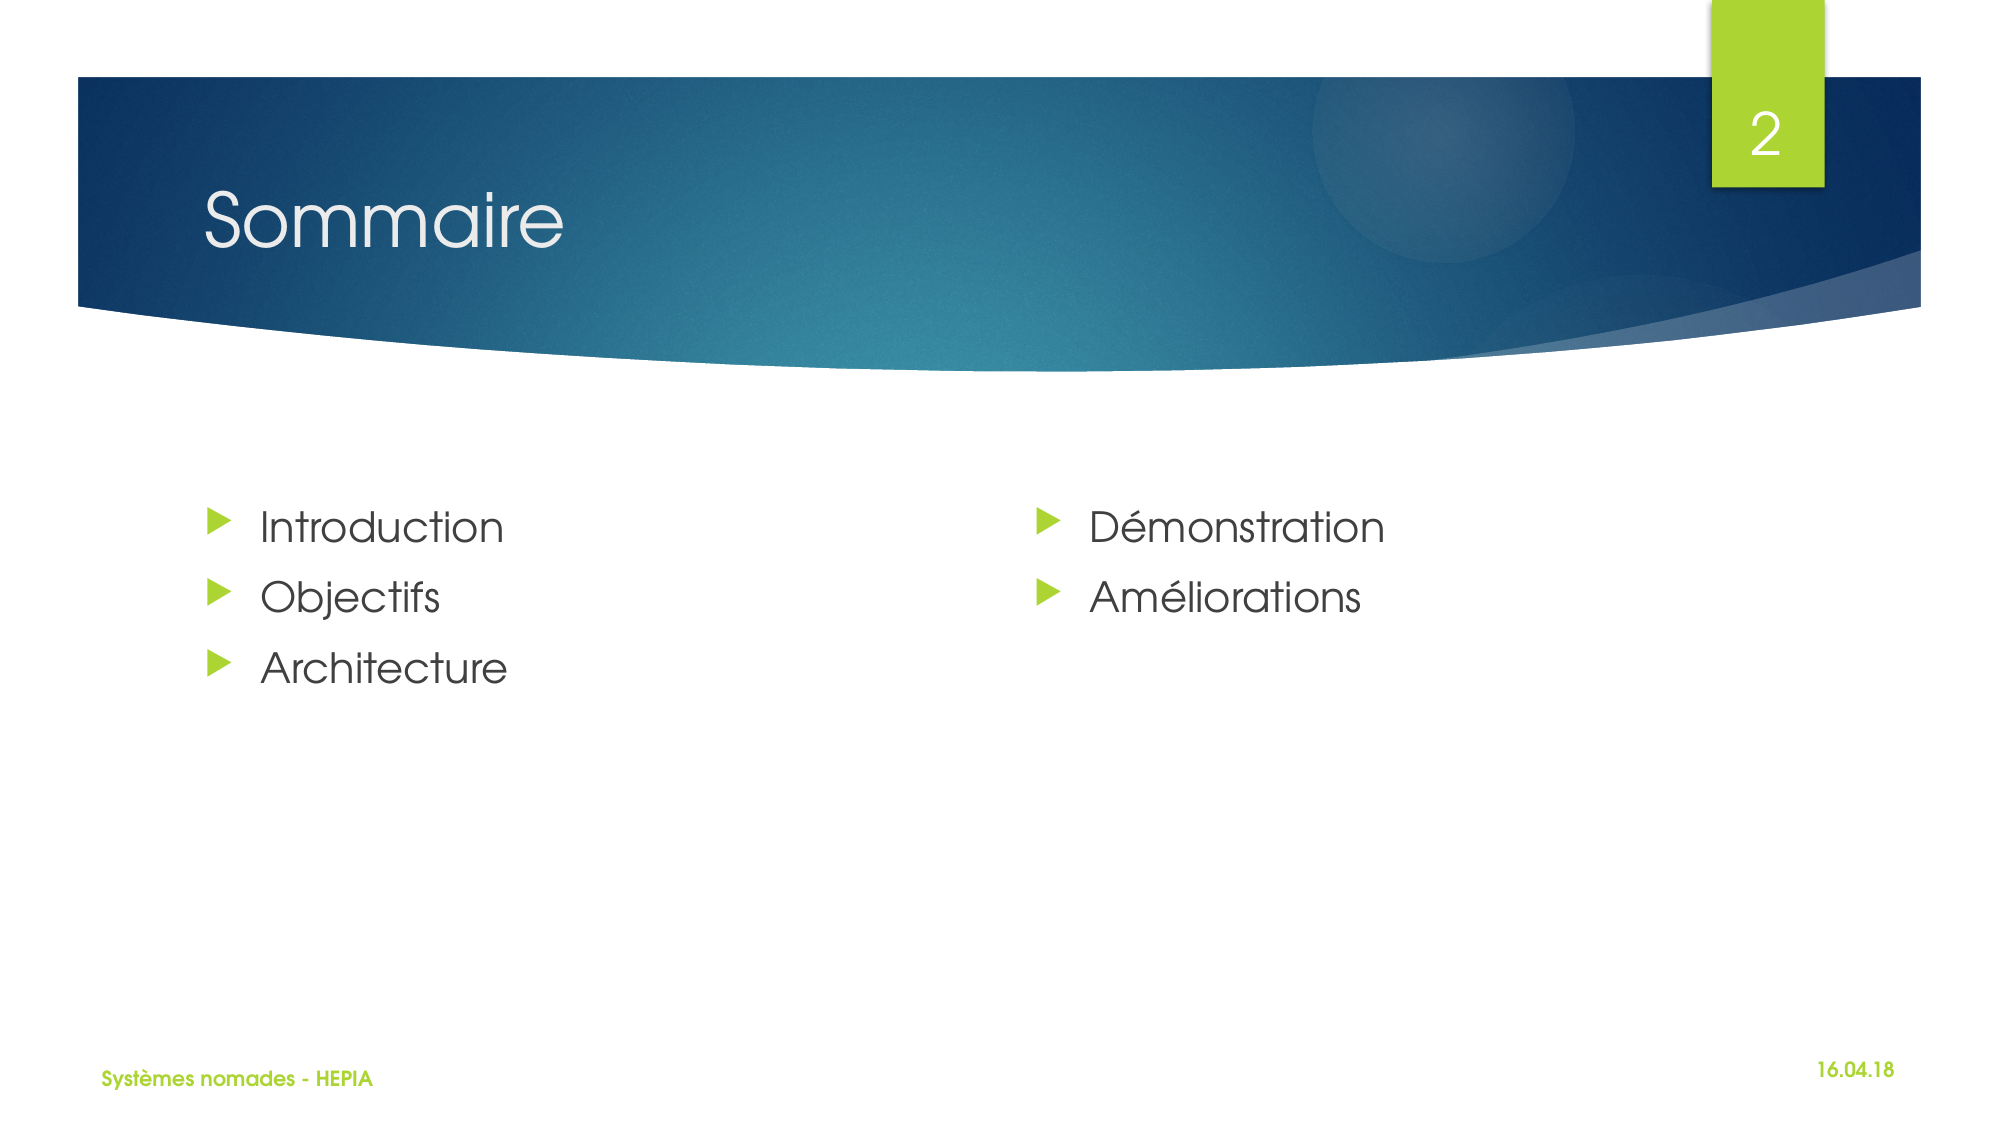

2
# Sommaire

Introduction
Objectifs
Architecture

Démonstration
Améliorations

Systèmes nomades - HEPIA
16.04.18